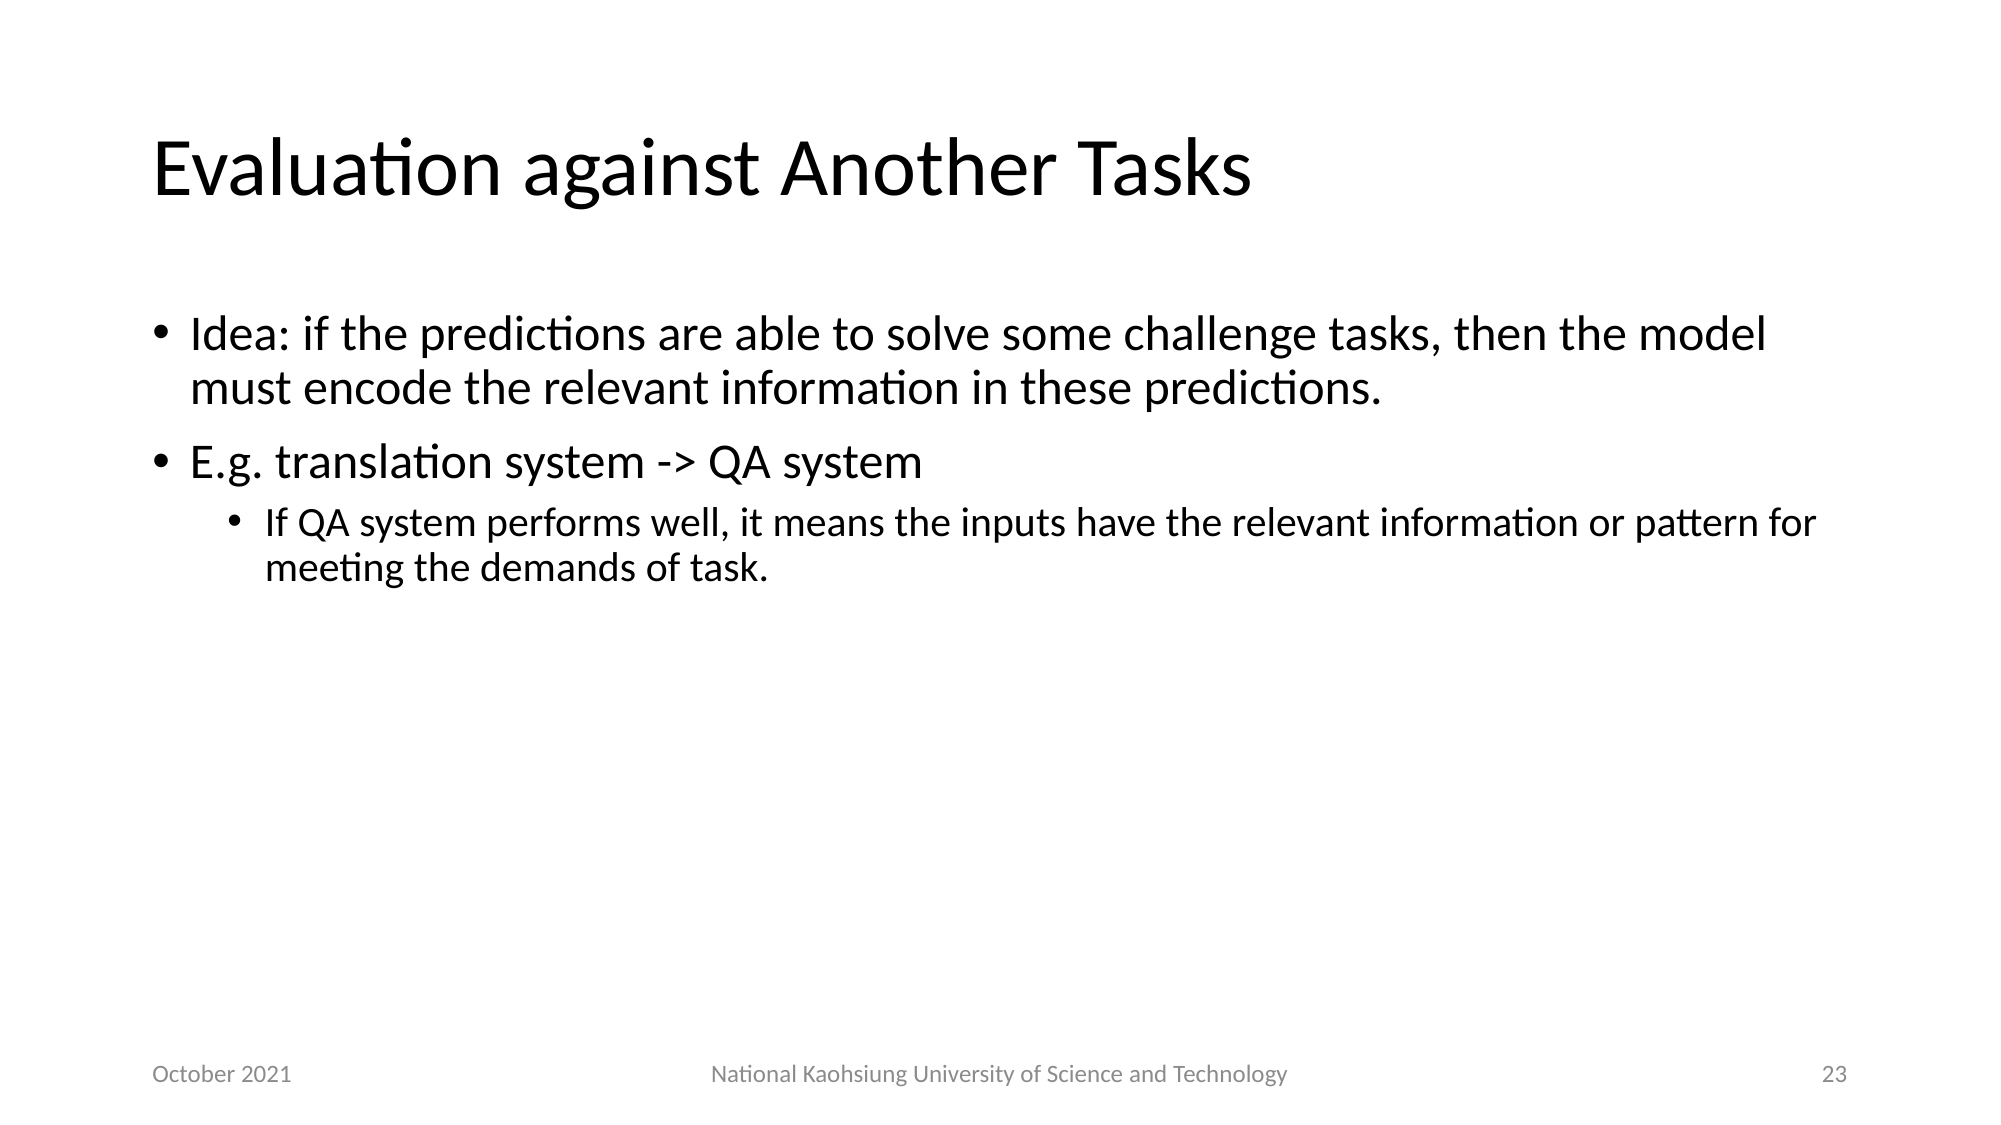

# Evaluation against Another Tasks
Idea: if the predictions are able to solve some challenge tasks, then the model must encode the relevant information in these predictions.
E.g. translation system -> QA system
If QA system performs well, it means the inputs have the relevant information or pattern for meeting the demands of task.
October 2021
National Kaohsiung University of Science and Technology
23